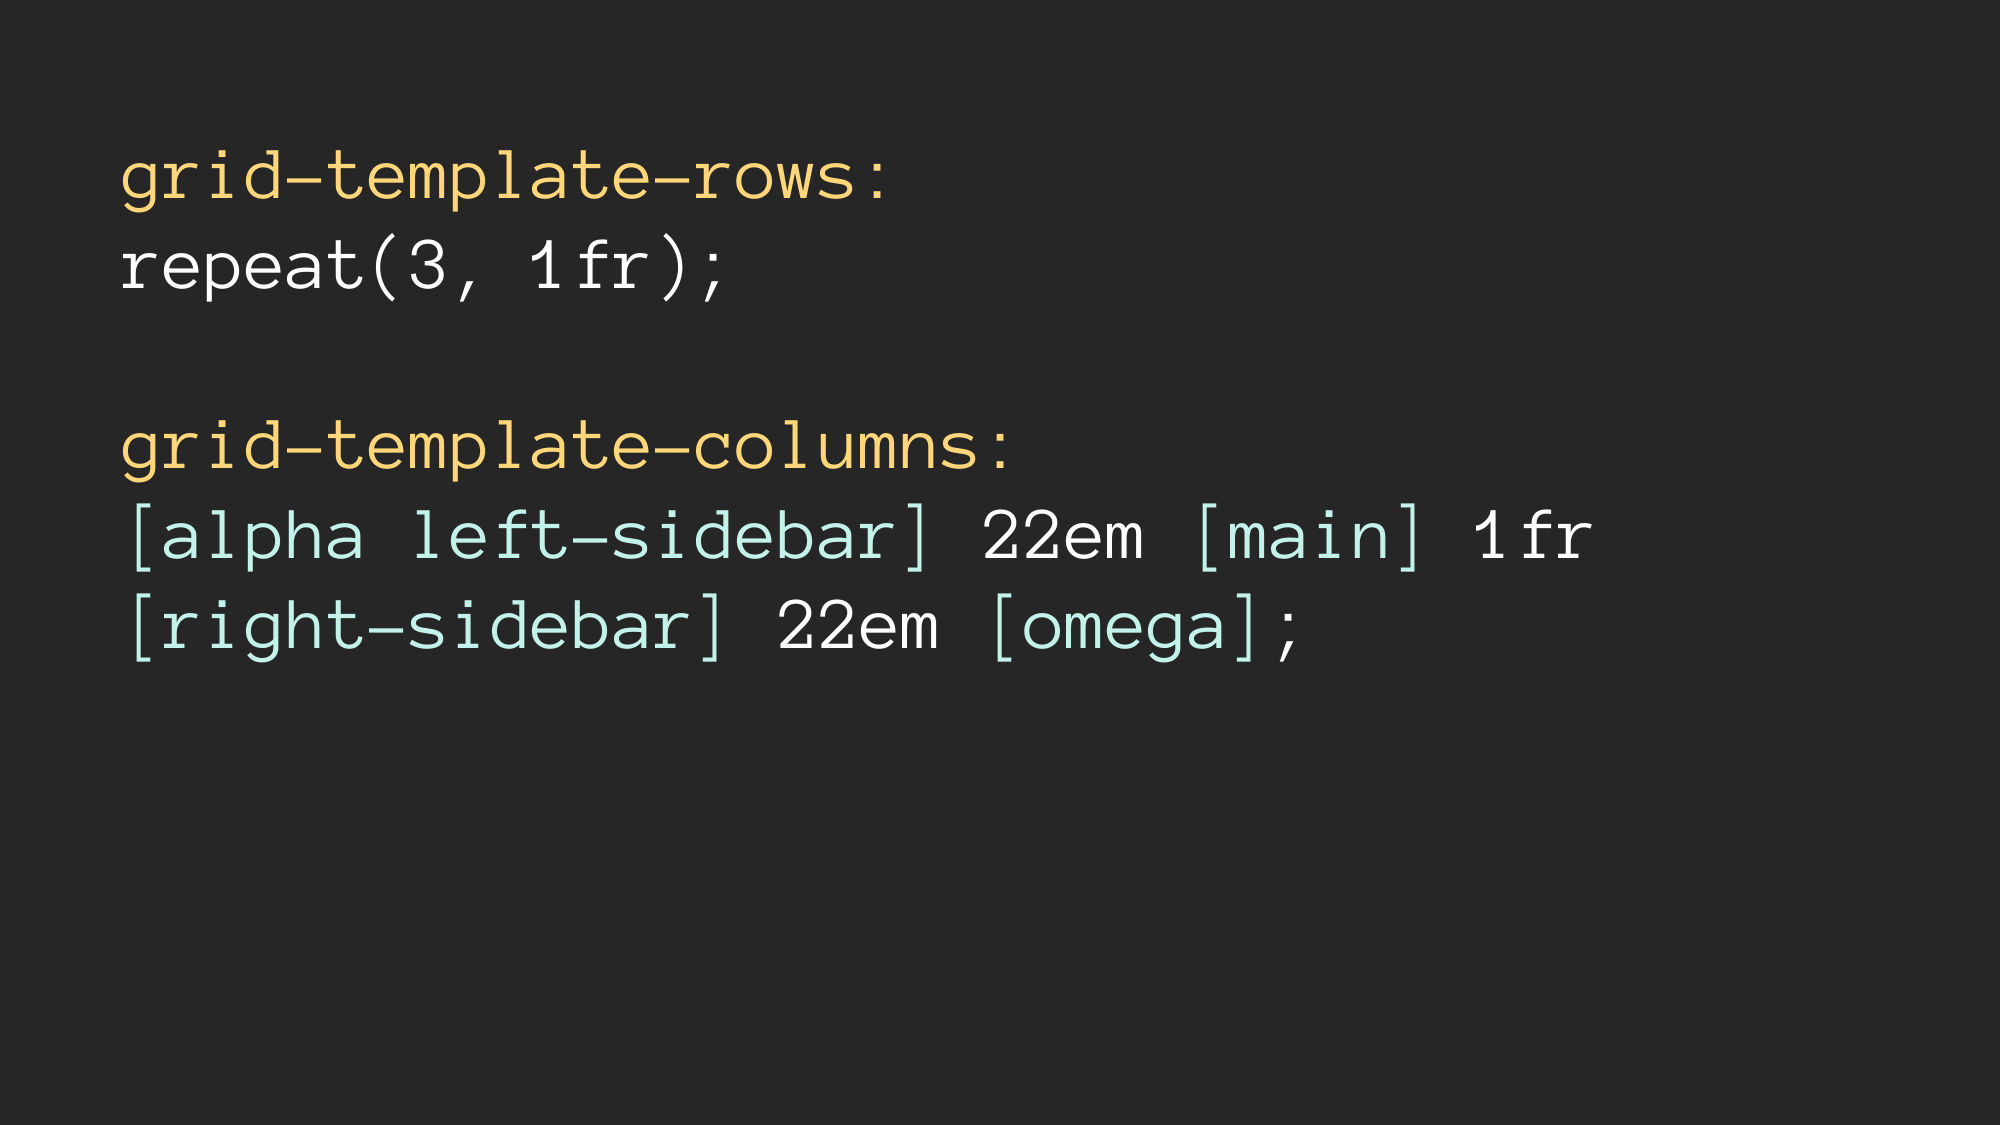

grid-template-rows:
repeat(3, 1fr);

grid-template-columns:
[alpha left-sidebar] 22em [main] 1fr [right-sidebar] 22em [omega];